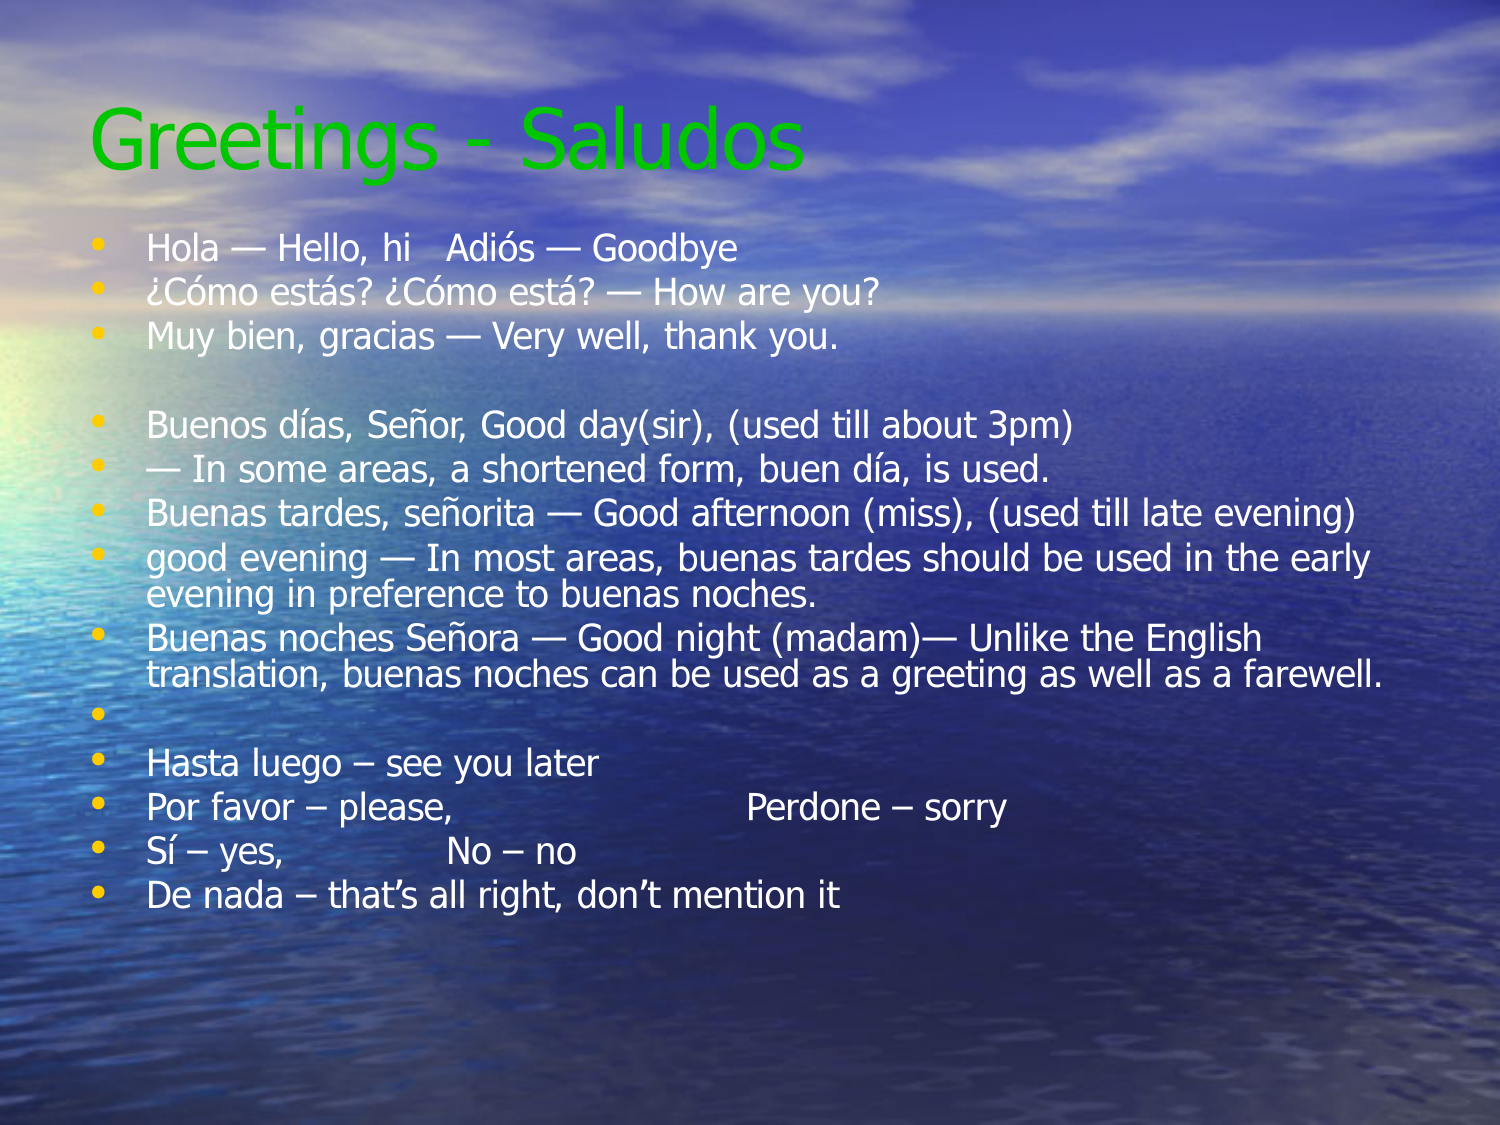

Greetings - Saludos
Hola — Hello, hi 	Adiós — Goodbye
¿Cómo estás? ¿Cómo está? — How are you?
Muy bien, gracias — Very well, thank you.

Buenos días, Señor, Good day(sir), (used till about 3pm)
— In some areas, a shortened form, buen día, is used.
Buenas tardes, señorita — Good afternoon (miss), (used till late evening)
good evening — In most areas, buenas tardes should be used in the early evening in preference to buenas noches.
Buenas noches Señora — Good night (madam)— Unlike the English translation, buenas noches can be used as a greeting as well as a farewell.

Hasta luego – see you later
Por favor – please, 		Perdone – sorry
Sí – yes,		No – no
De nada – that’s all right, don’t mention it